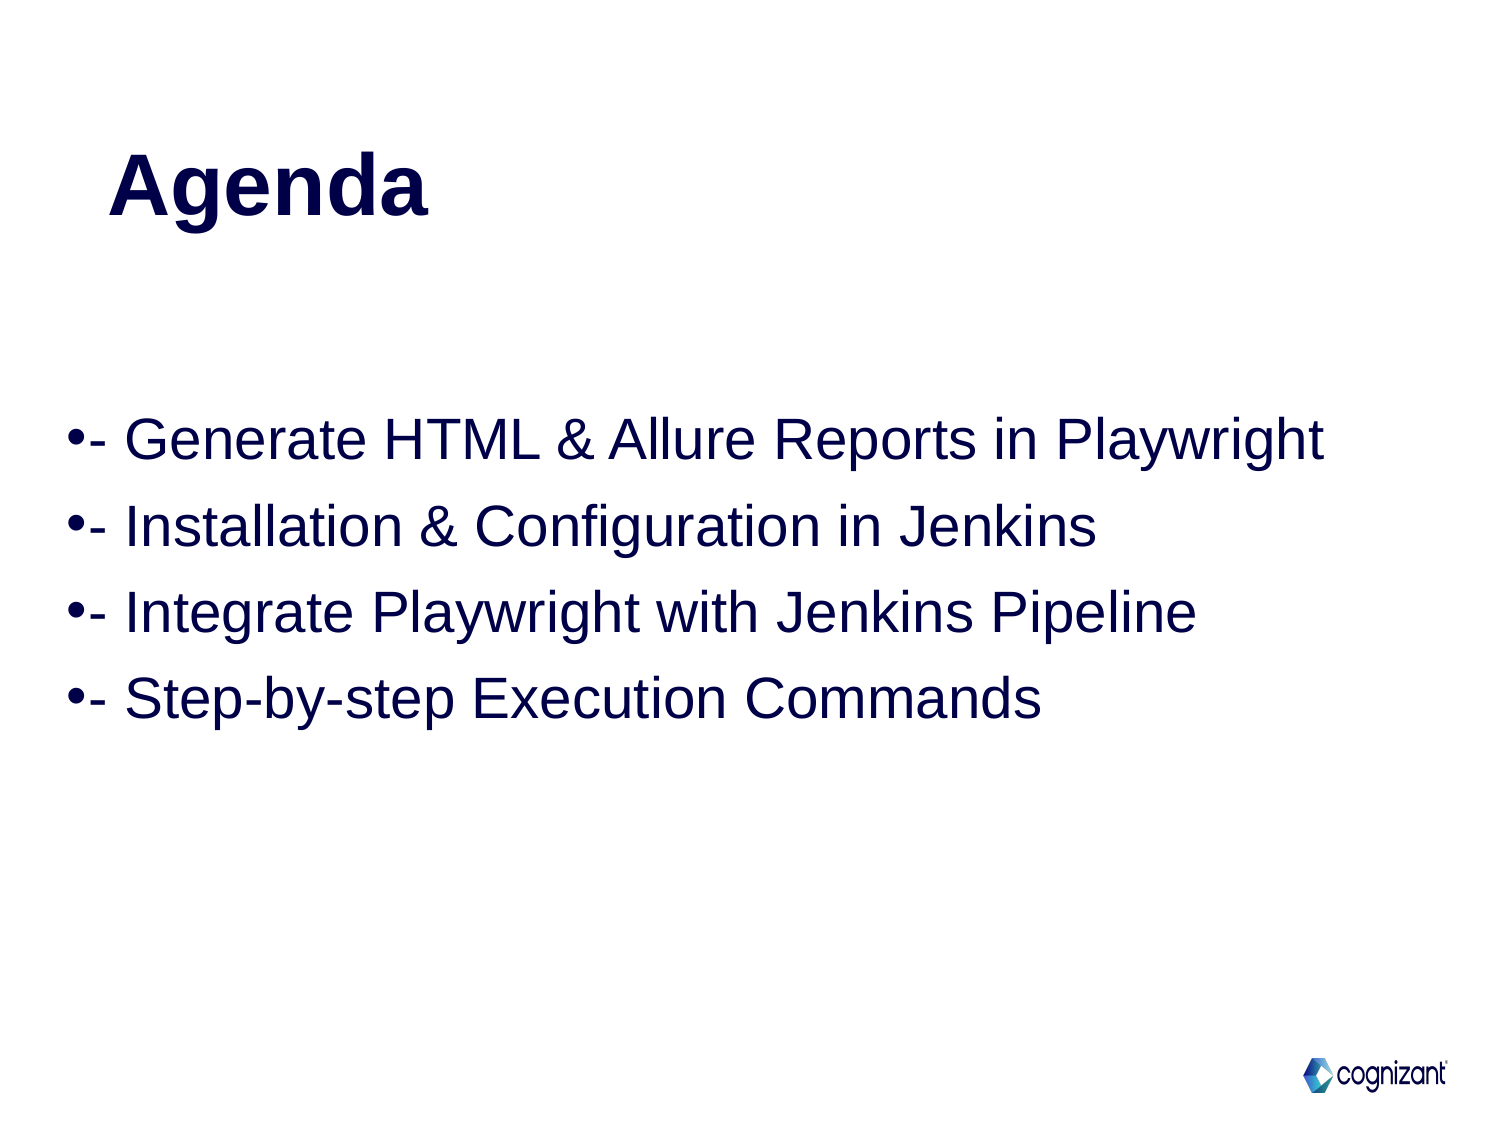

# Agenda
- Generate HTML & Allure Reports in Playwright
- Installation & Configuration in Jenkins
- Integrate Playwright with Jenkins Pipeline
- Step-by-step Execution Commands